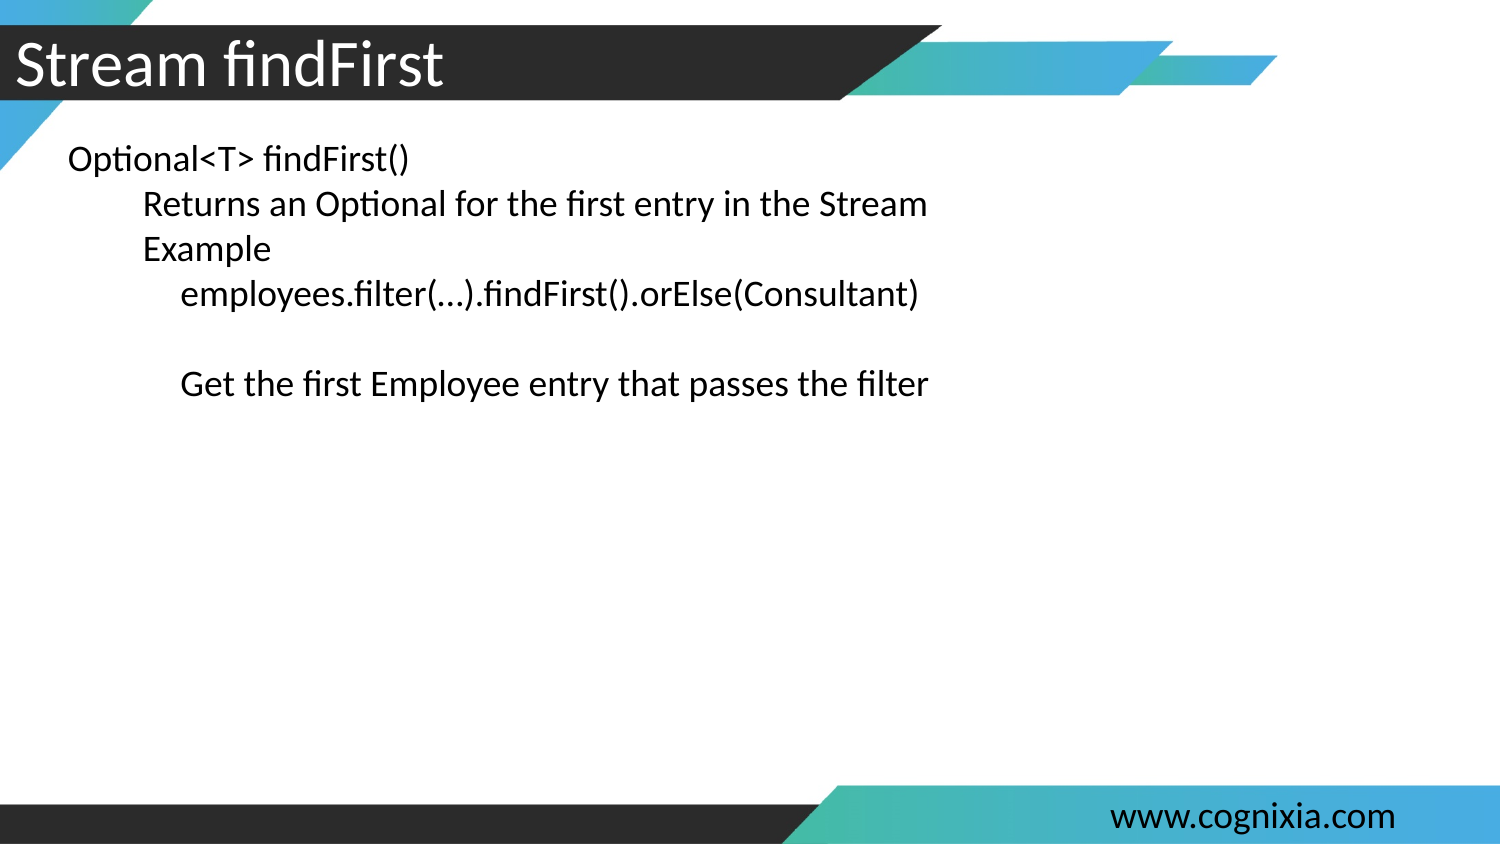

#
Stream findFirst
Optional<T> findFirst()
Returns an Optional for the first entry in the Stream
Example
employees.filter(…).findFirst().orElse(Consultant)

Get the first Employee entry that passes the filter